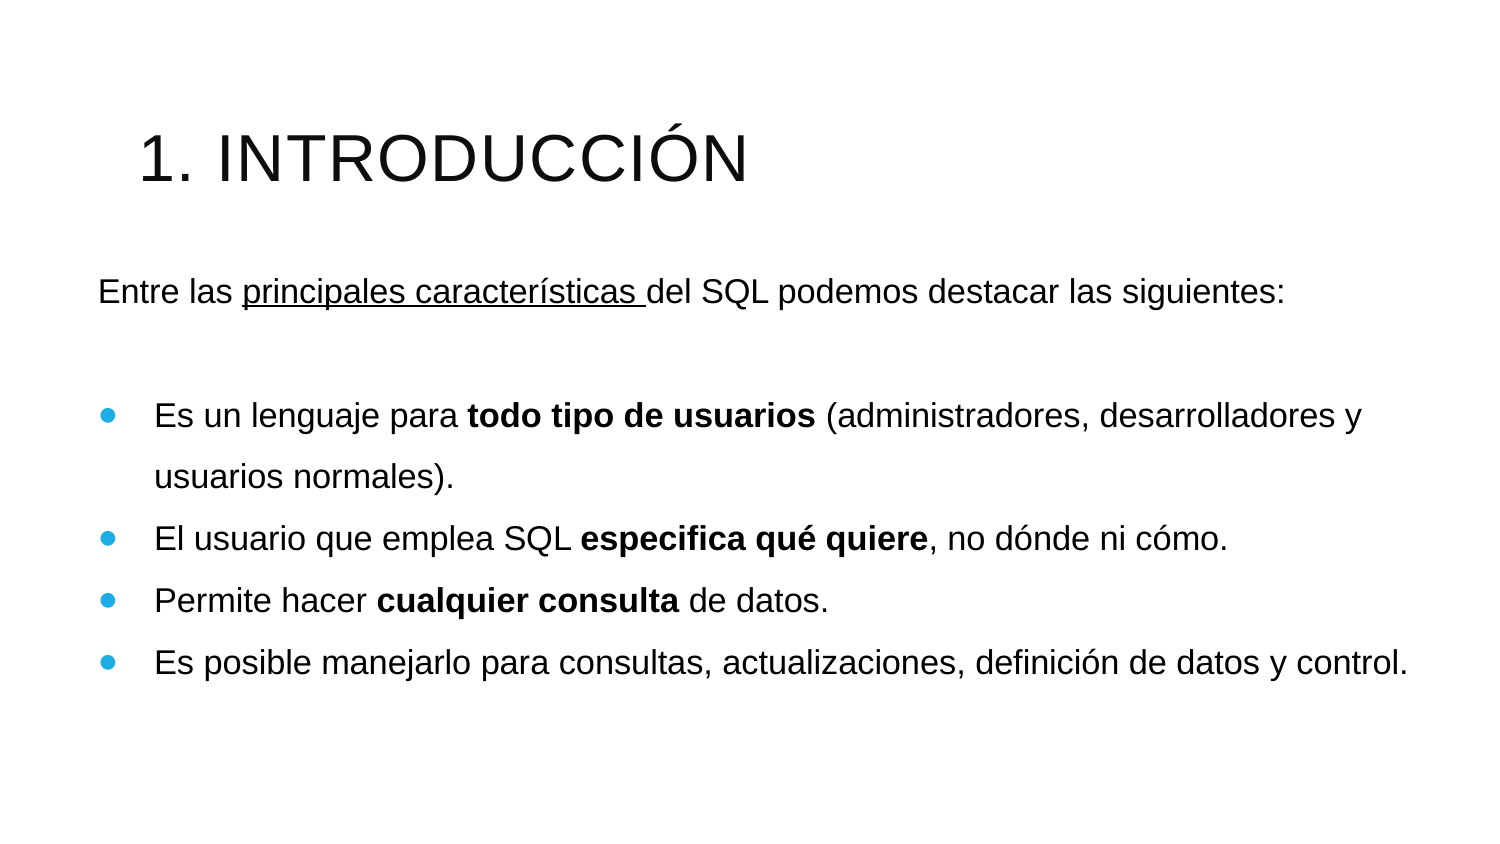

# 1. Introducción
Entre las principales características del SQL podemos destacar las siguientes:

Es un lenguaje para todo tipo de usuarios (administradores, desarrolladores y usuarios normales).
El usuario que emplea SQL especifica qué quiere, no dónde ni cómo.
Permite hacer cualquier consulta de datos.
Es posible manejarlo para consultas, actualizaciones, definición de datos y control.